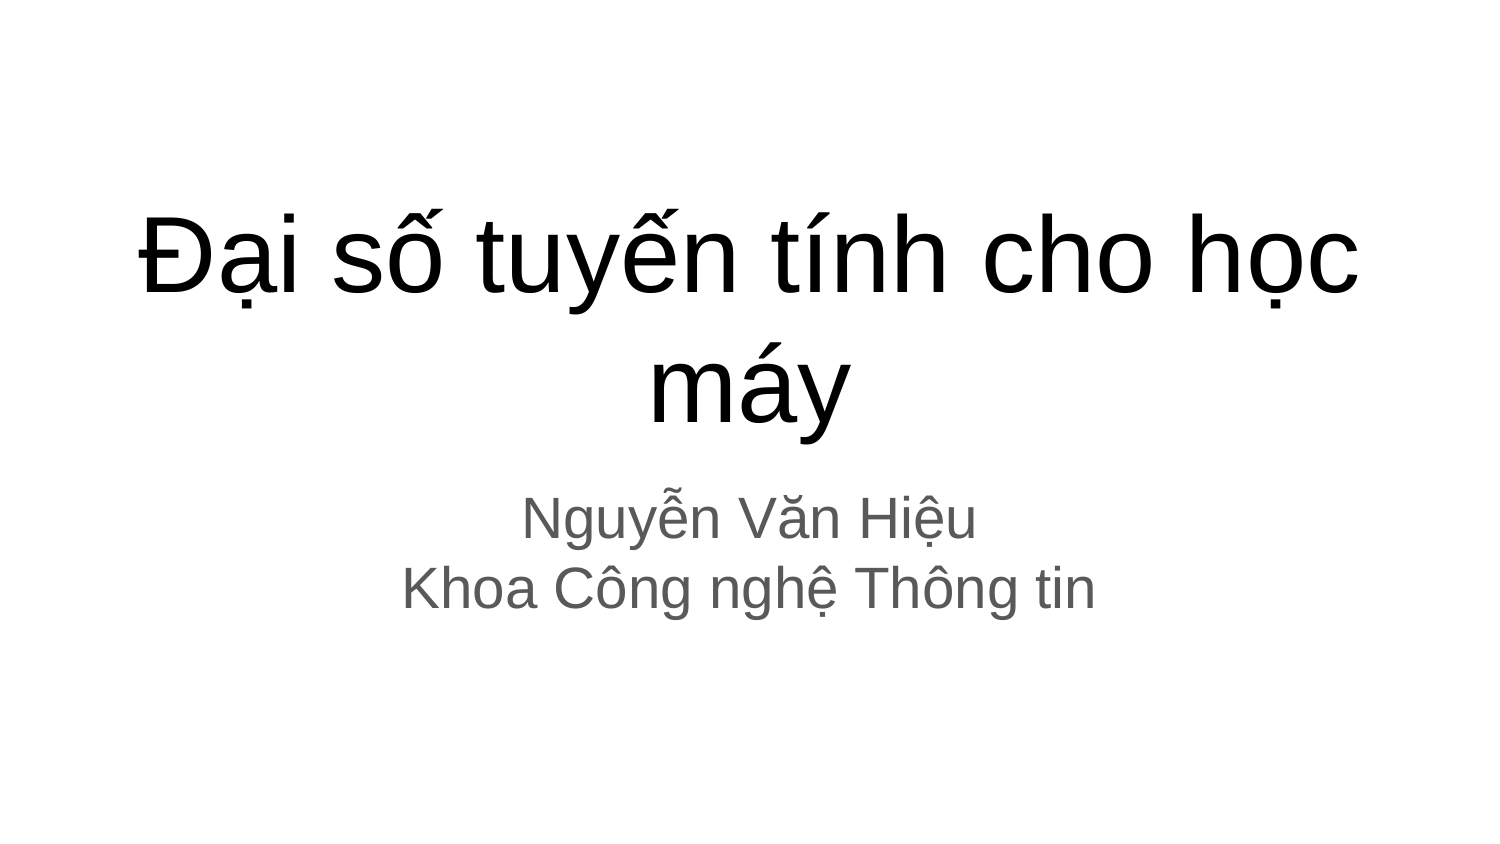

# Đại số tuyến tính cho học máy
Nguyễn Văn Hiệu
Khoa Công nghệ Thông tin